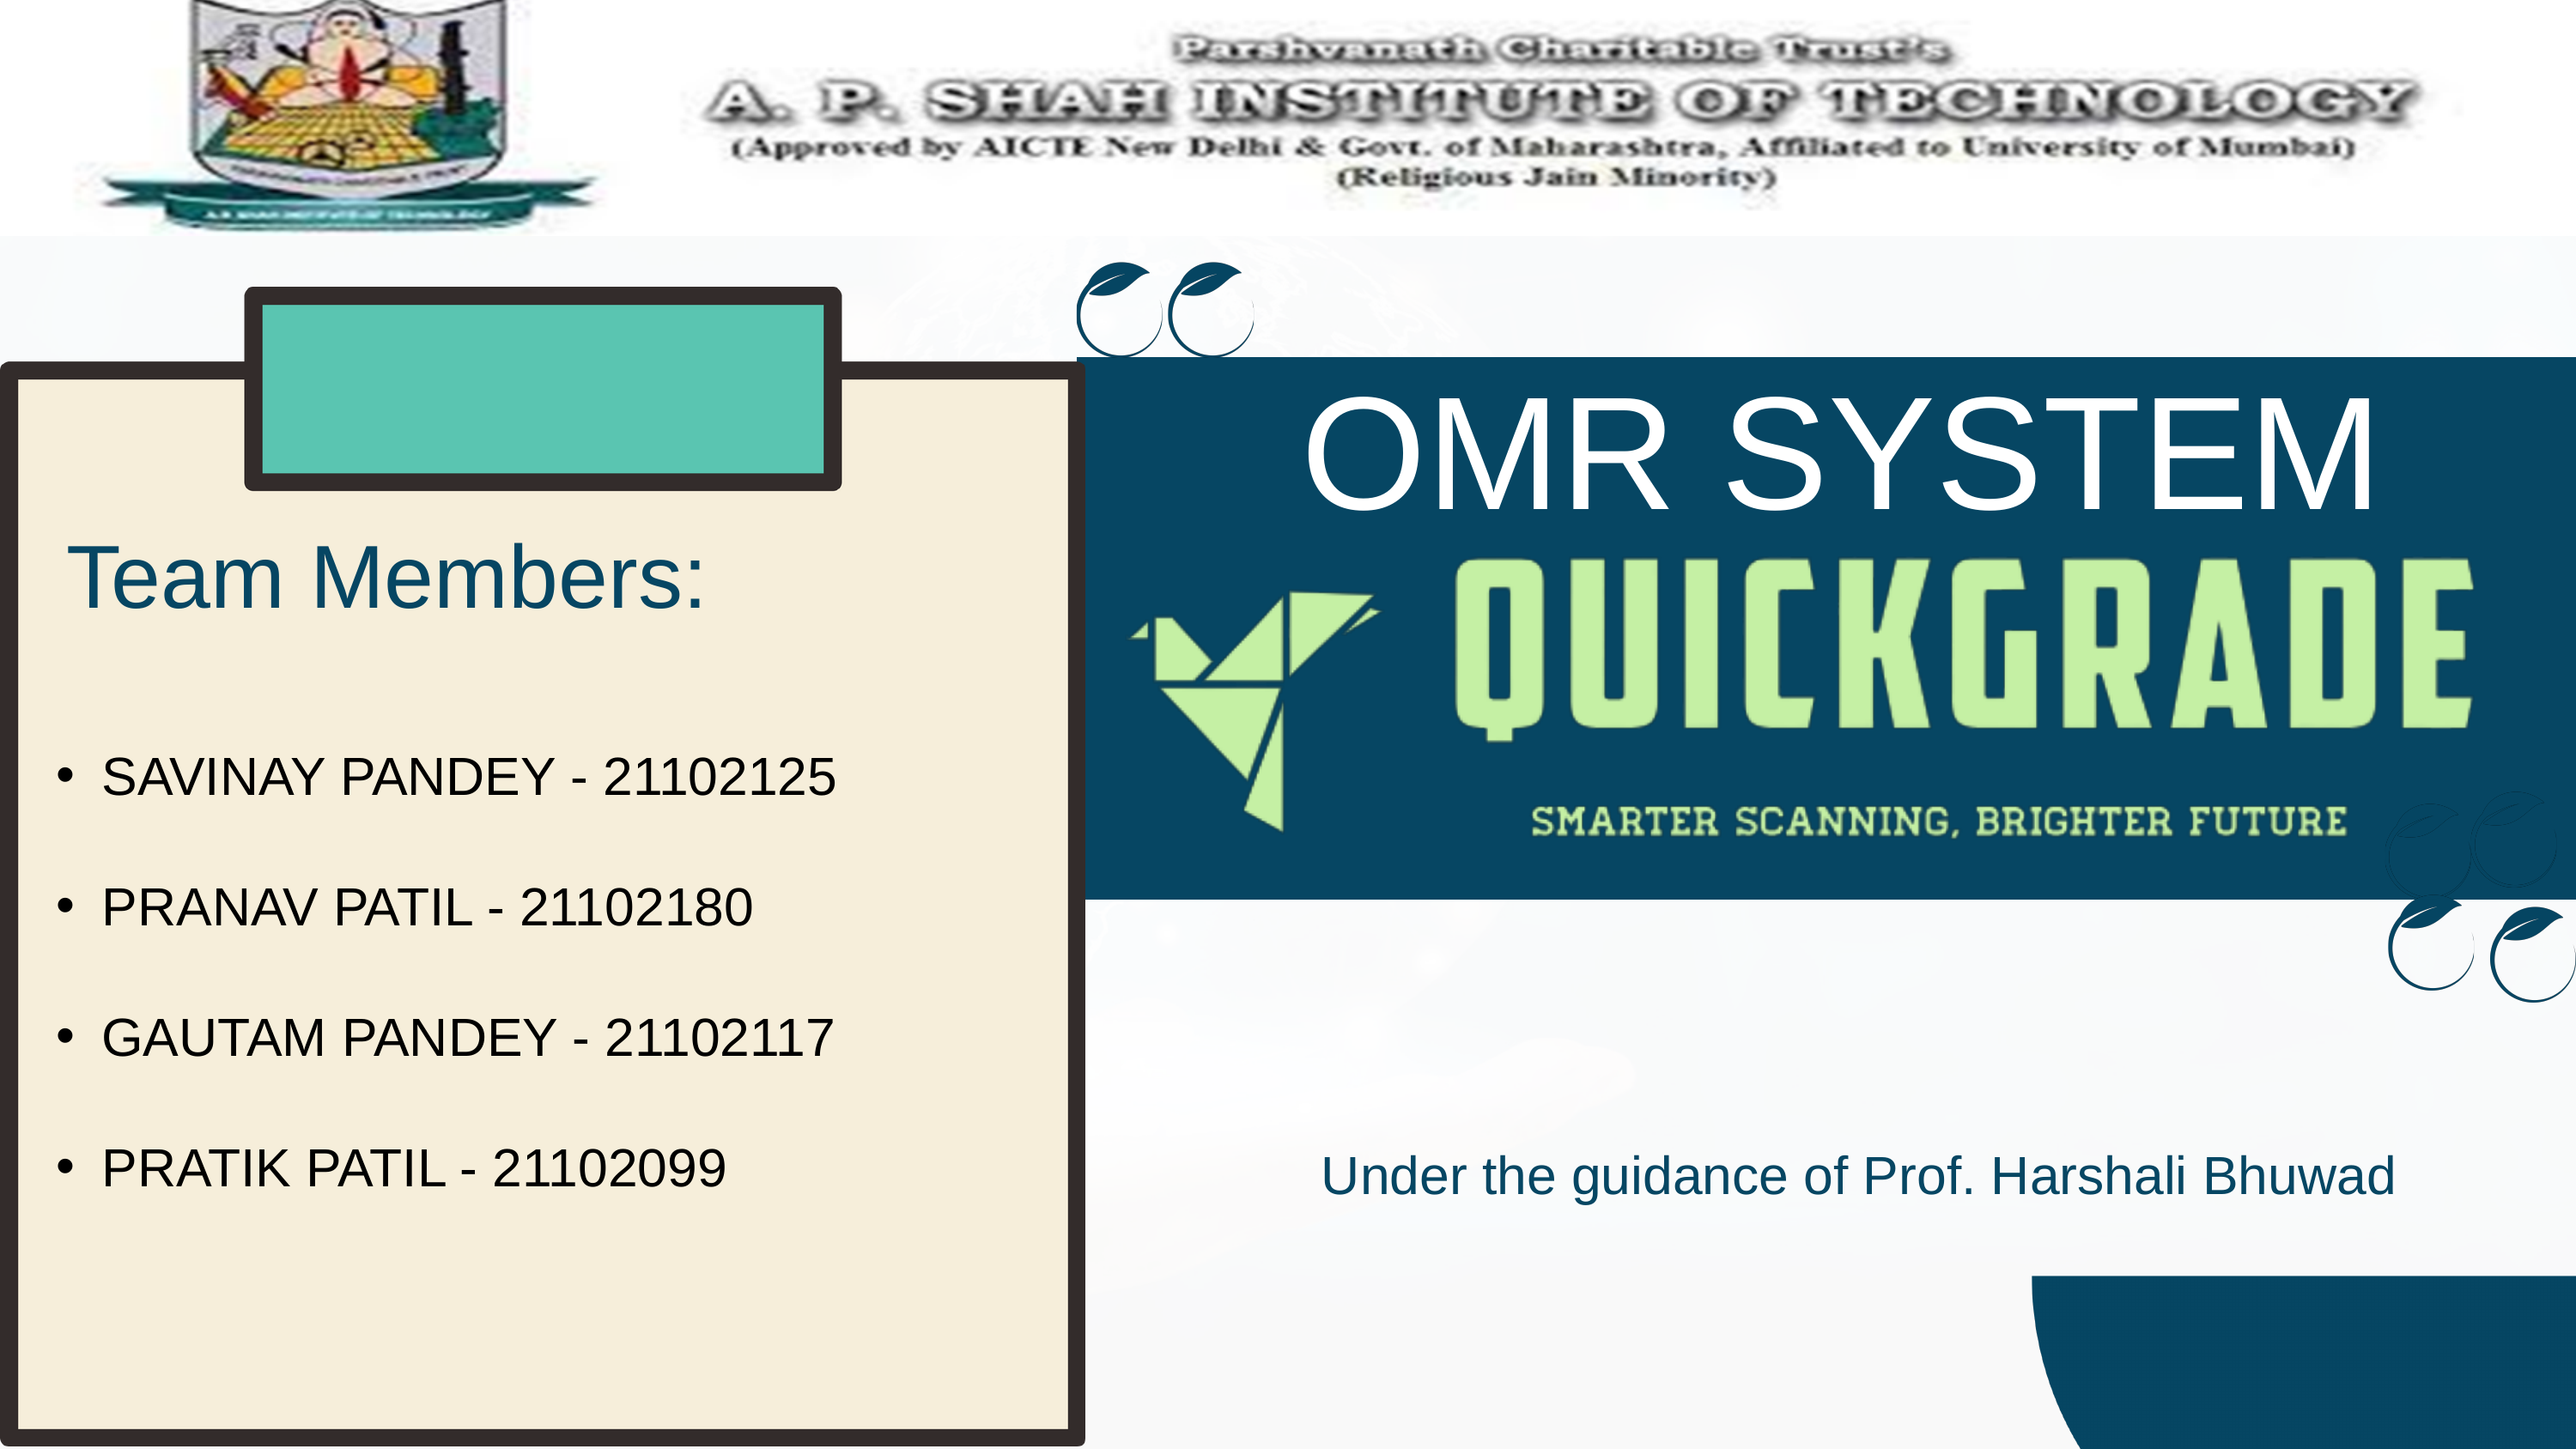

OMR SYSTEM

Team Members:
SAVINAY PANDEY - 21102125
PRANAV PATIL - 21102180
GAUTAM PANDEY - 21102117
PRATIK PATIL - 21102099

Under the guidance of Prof. Harshali Bhuwad